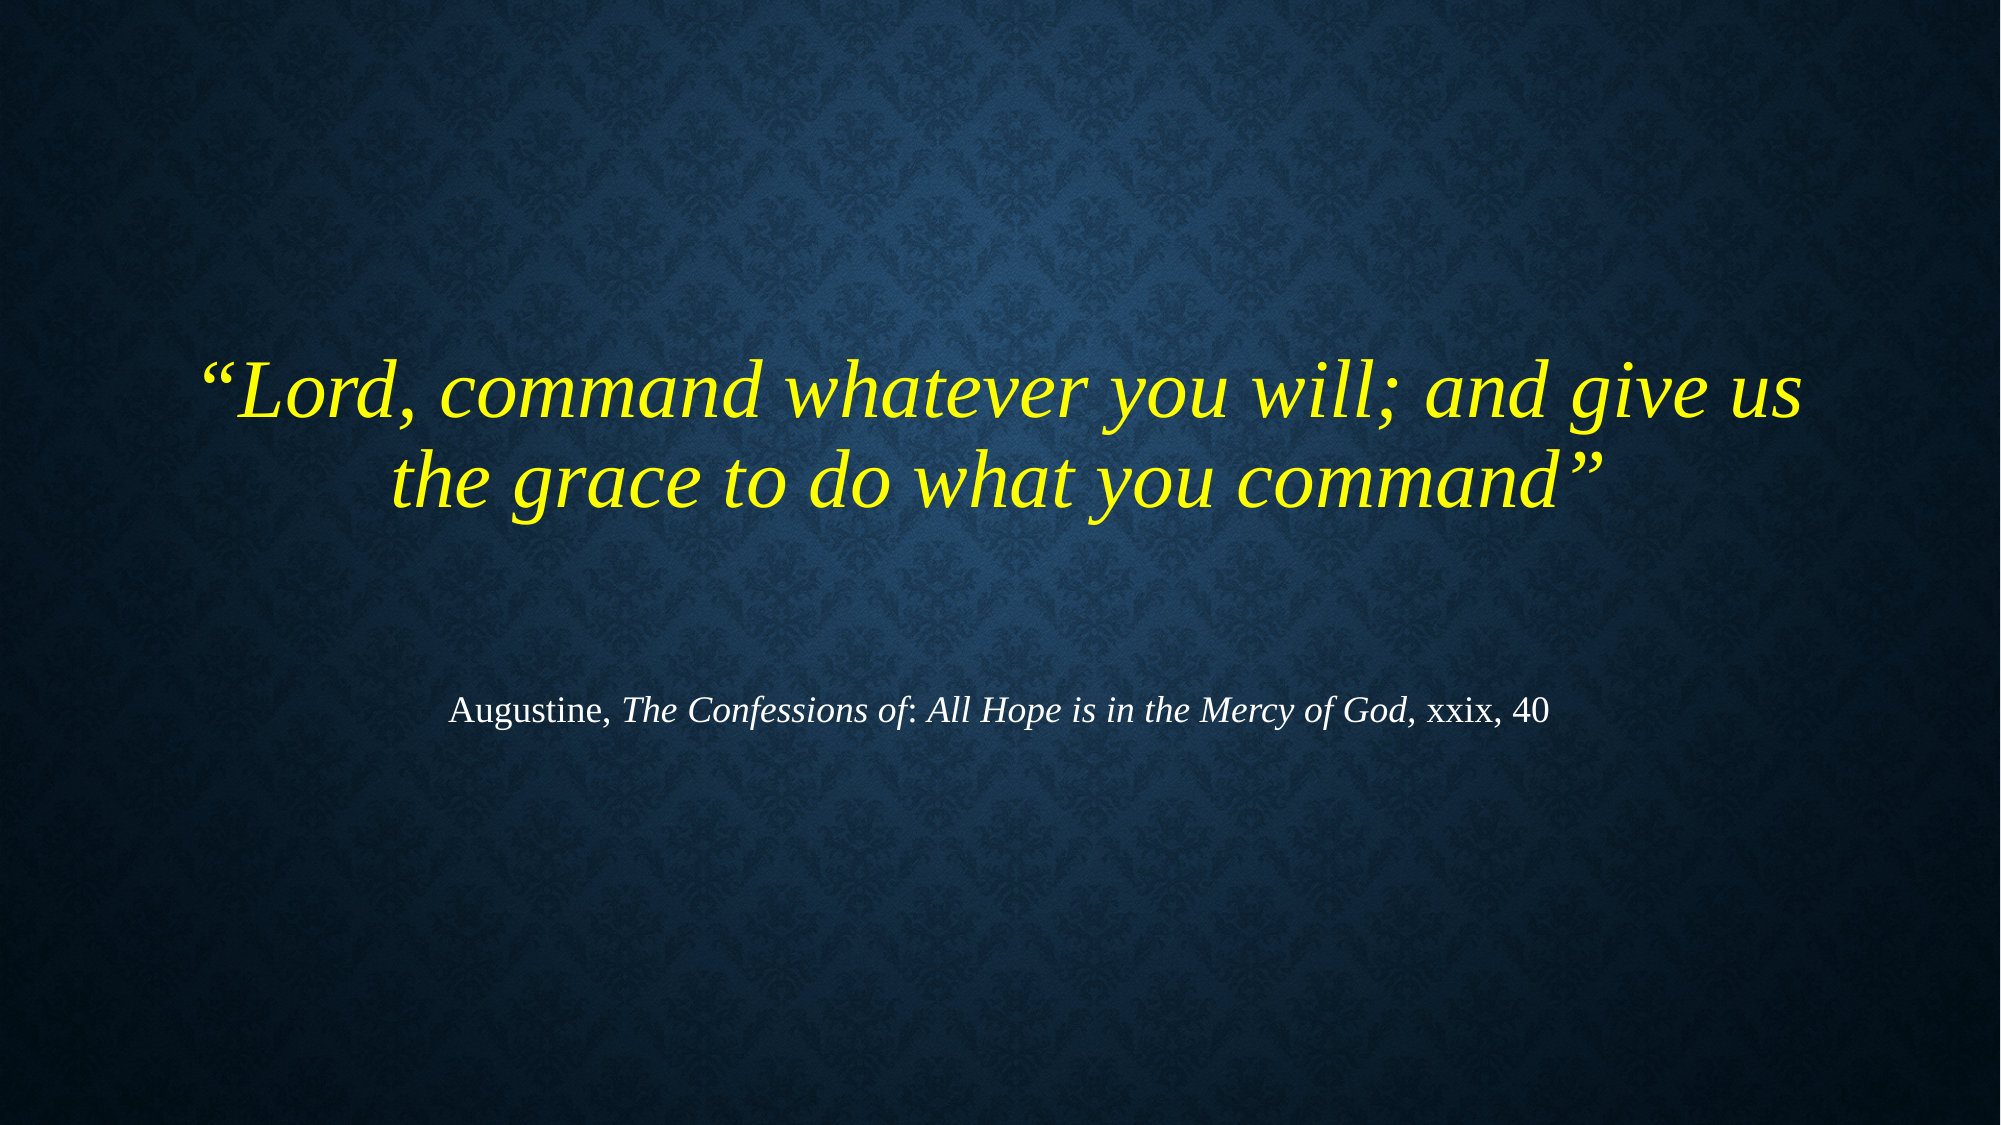

# “Lord, command whatever you will; and give us the grace to do what you command”
Augustine, The Confessions of: All Hope is in the Mercy of God, xxix, 40